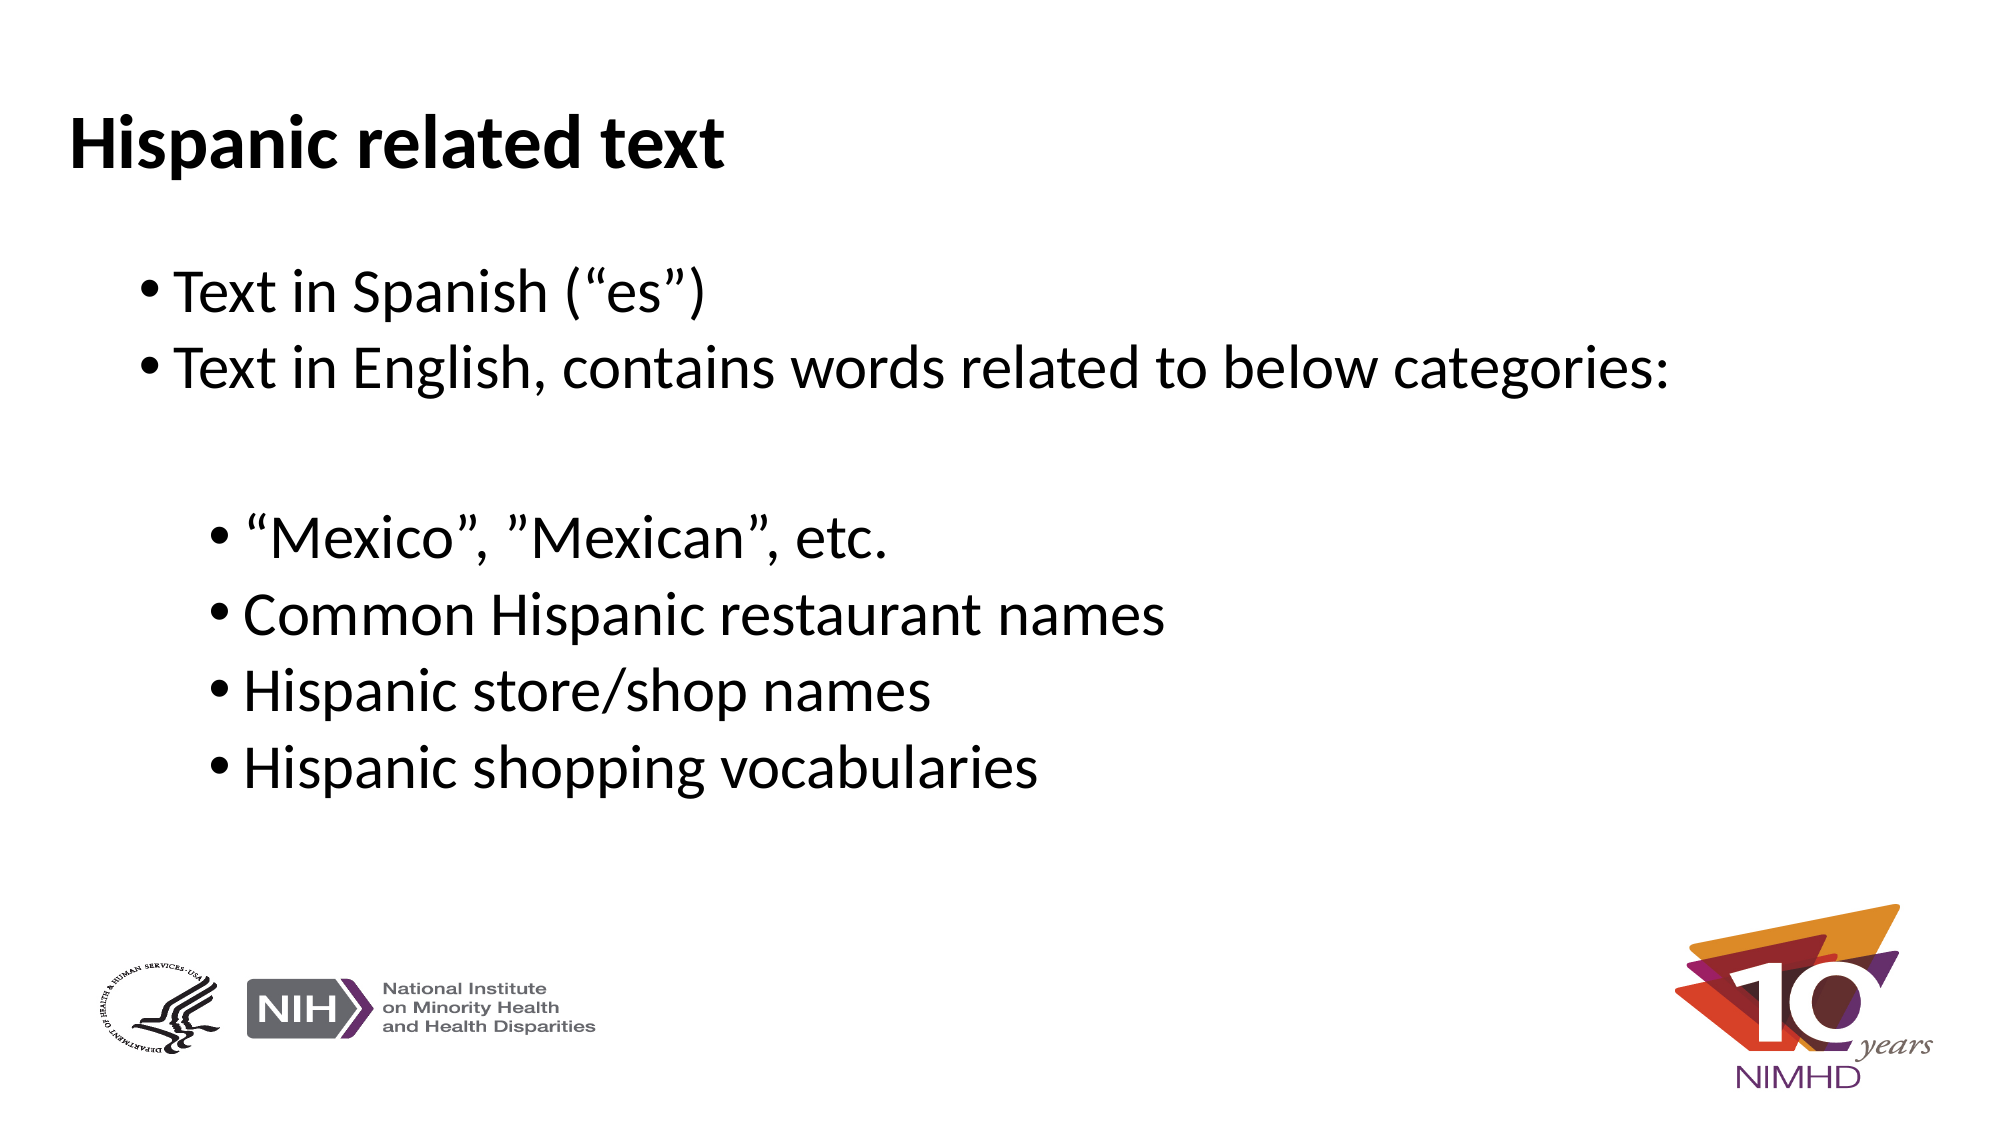

Hispanic related text

Text in Spanish (“es”)
Text in English, contains words related to below categories:

“Mexico”, ”Mexican”, etc.
Common Hispanic restaurant names
Hispanic store/shop names
Hispanic shopping vocabularies